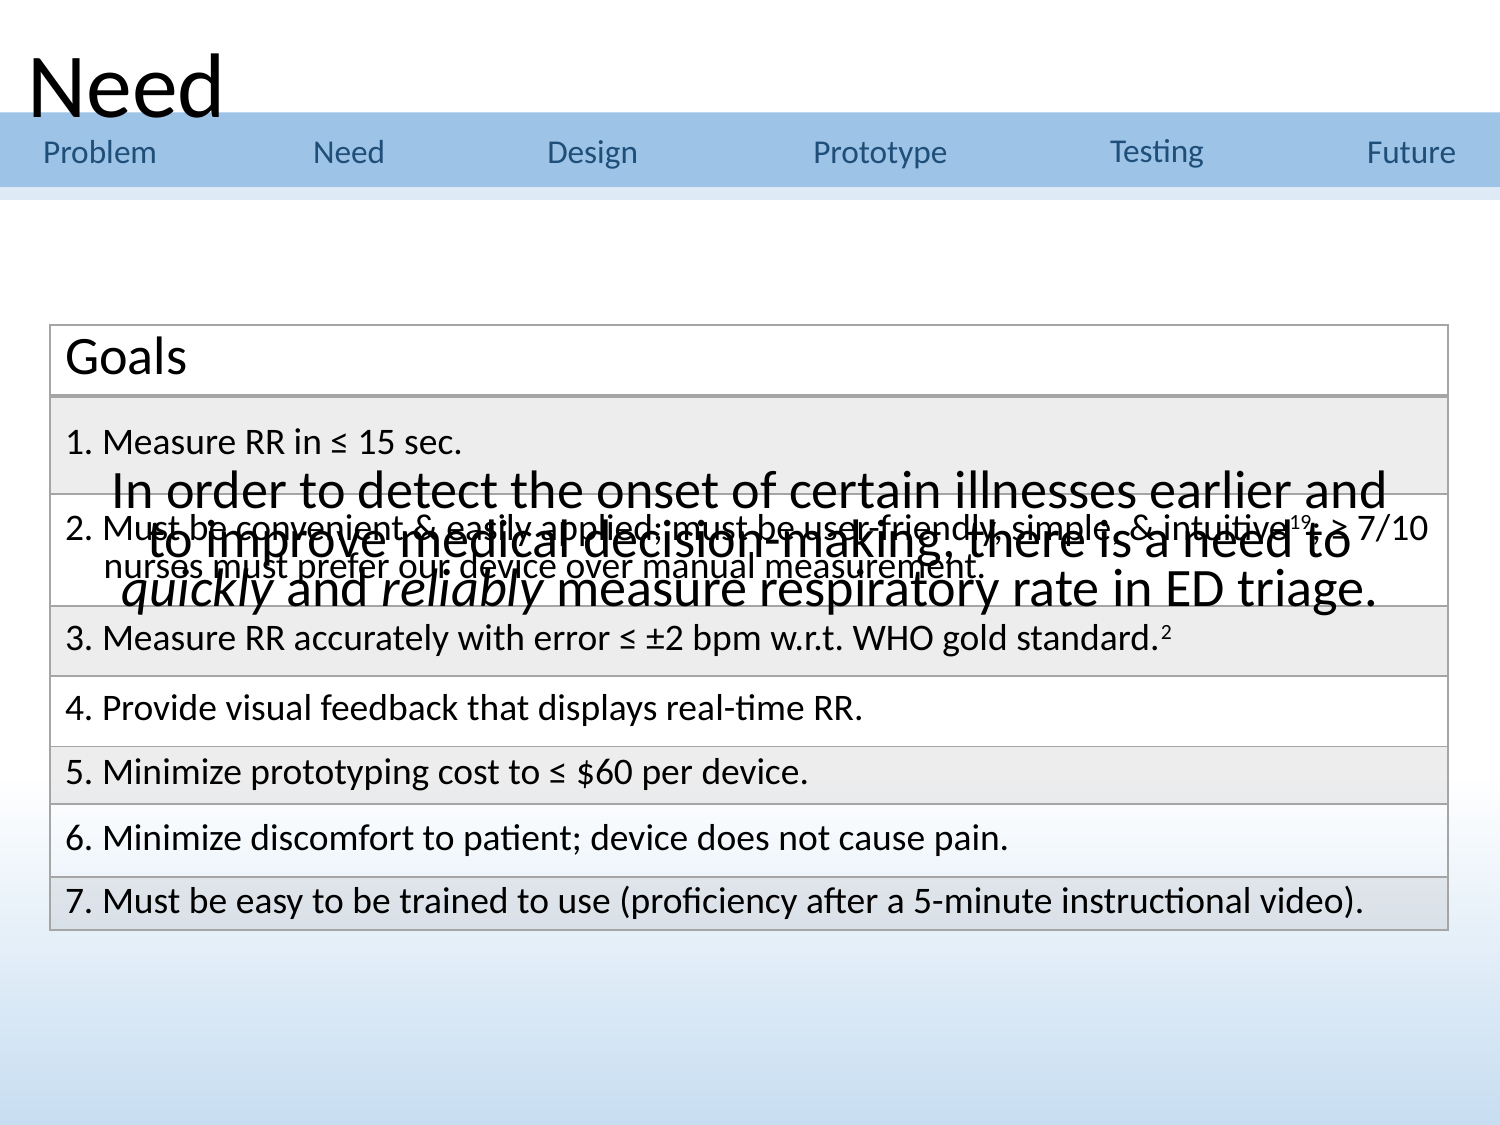

Need

Testing
Need
Design
Prototype
Future
Problem

| Goals |
| --- |
| 1. Measure RR in ≤ 15 sec. |
| 2. Must be convenient & easily applied; must be user-friendly, simple, & intuitive19; ≥ 7/10 nurses must prefer our device over manual measurement. |
| 3. Measure RR accurately with error ≤ ±2 bpm w.r.t. WHO gold standard.2 |
| 4. Provide visual feedback that displays real-time RR. |
| 5. Minimize prototyping cost to ≤ $60 per device. |
| 6. Minimize discomfort to patient; device does not cause pain. |
| 7. Must be easy to be trained to use (proficiency after a 5-minute instructional video). |
In order to detect the onset of certain illnesses earlier and to improve medical decision-making, there is a need to quickly and reliably measure respiratory rate in ED triage.